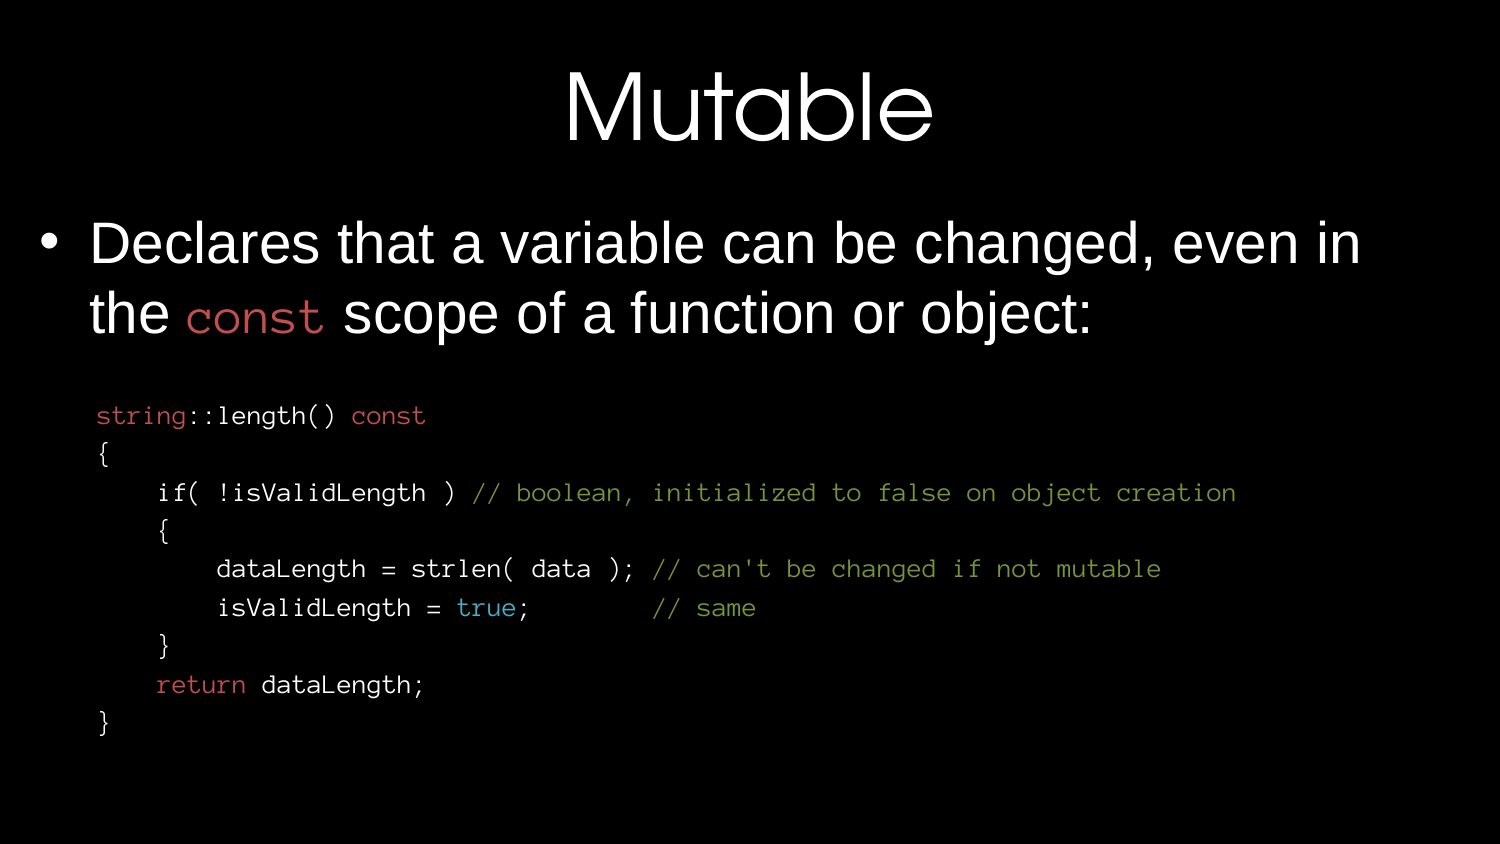

# Mutable
Declares that a variable can be changed, even in the const scope of a function or object:

string::length() const
{
    if( !isValidLength ) // boolean, initialized to false on object creation
    {
        dataLength = strlen( data ); // can't be changed if not mutable
        isValidLength = true;        // same
    }
    return dataLength;
}